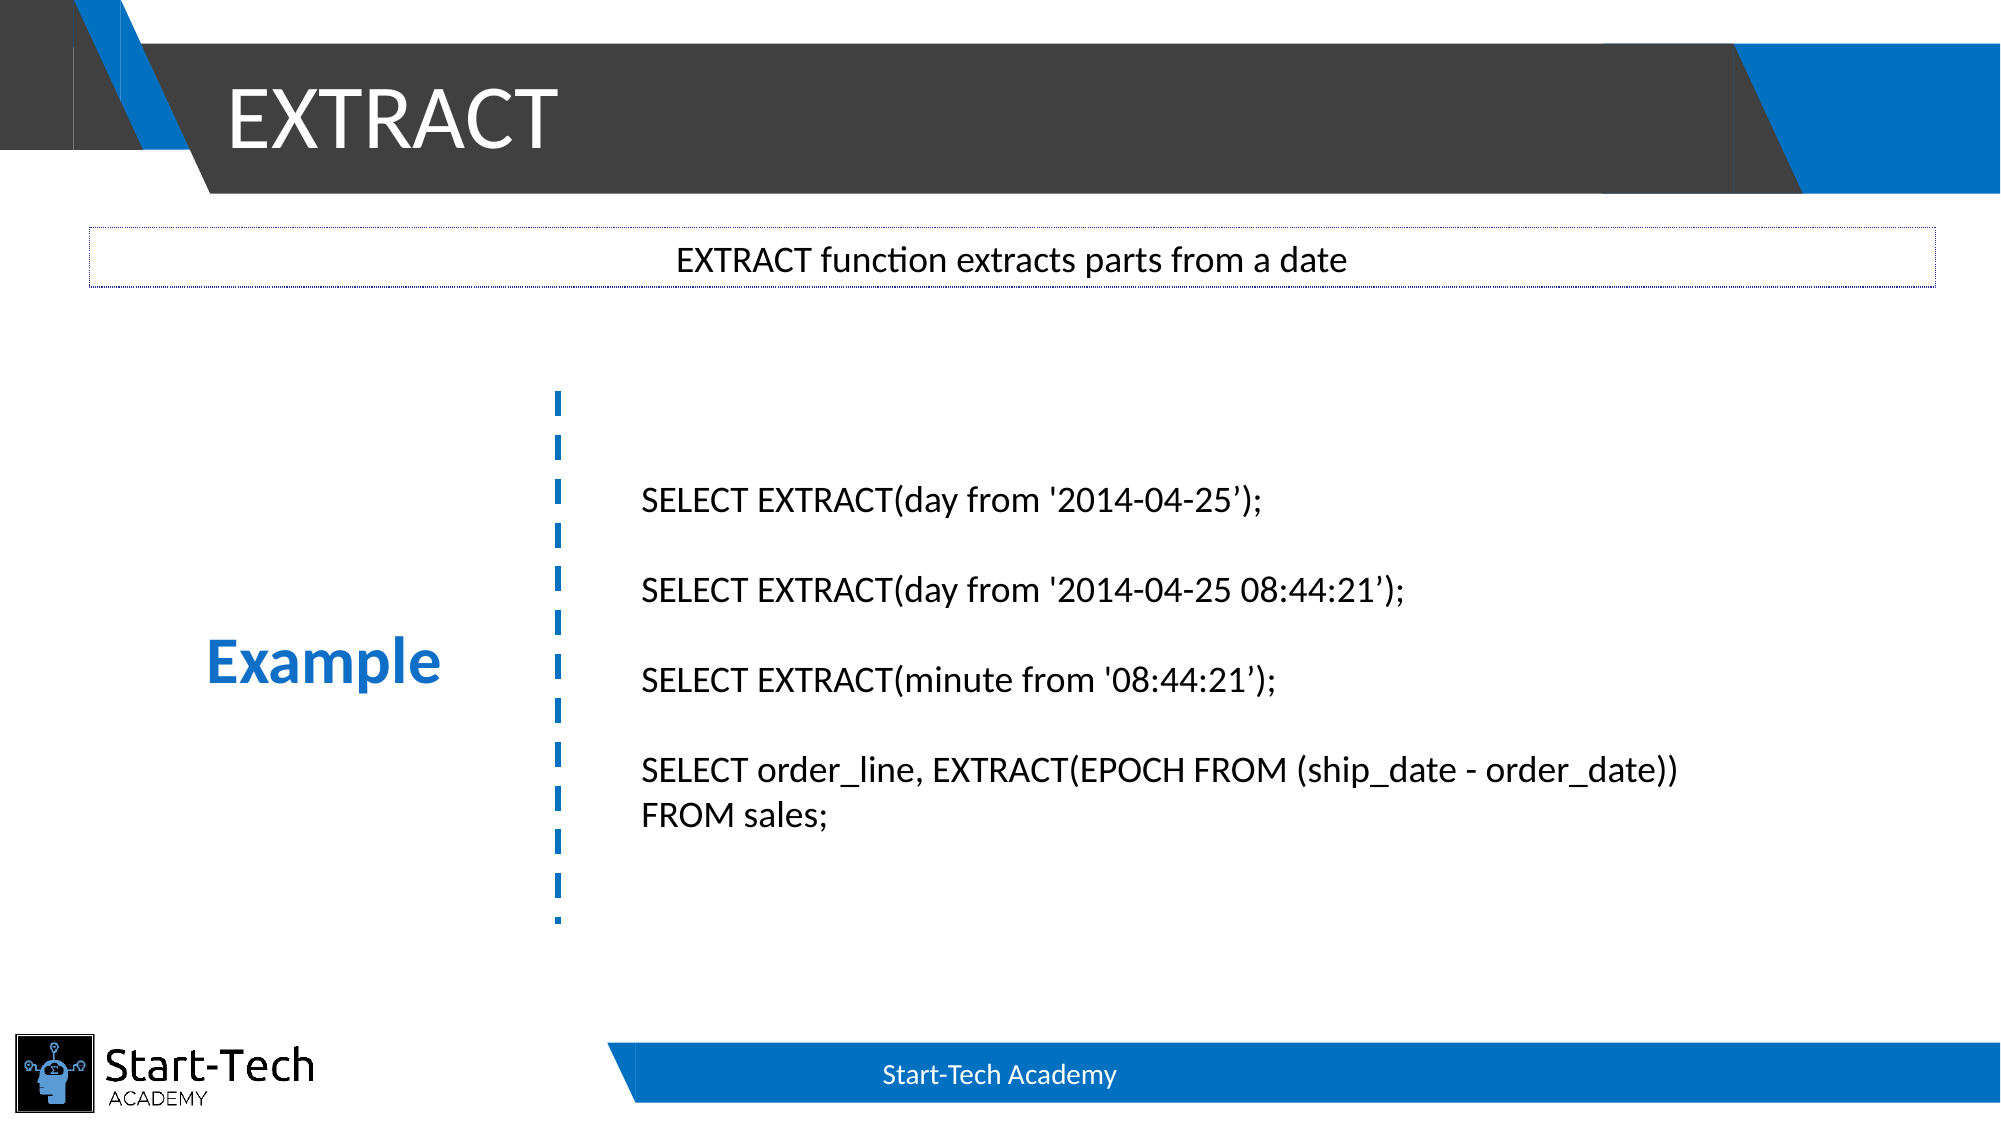

# EXTRACT
EXTRACT function extracts parts from a date
SELECT EXTRACT(day from '2014-04-25’);

SELECT EXTRACT(day from '2014-04-25 08:44:21’);

SELECT EXTRACT(minute from '08:44:21’);

SELECT order_line, EXTRACT(EPOCH FROM (ship_date - order_date))
FROM sales;
Example
Start-Tech Academy